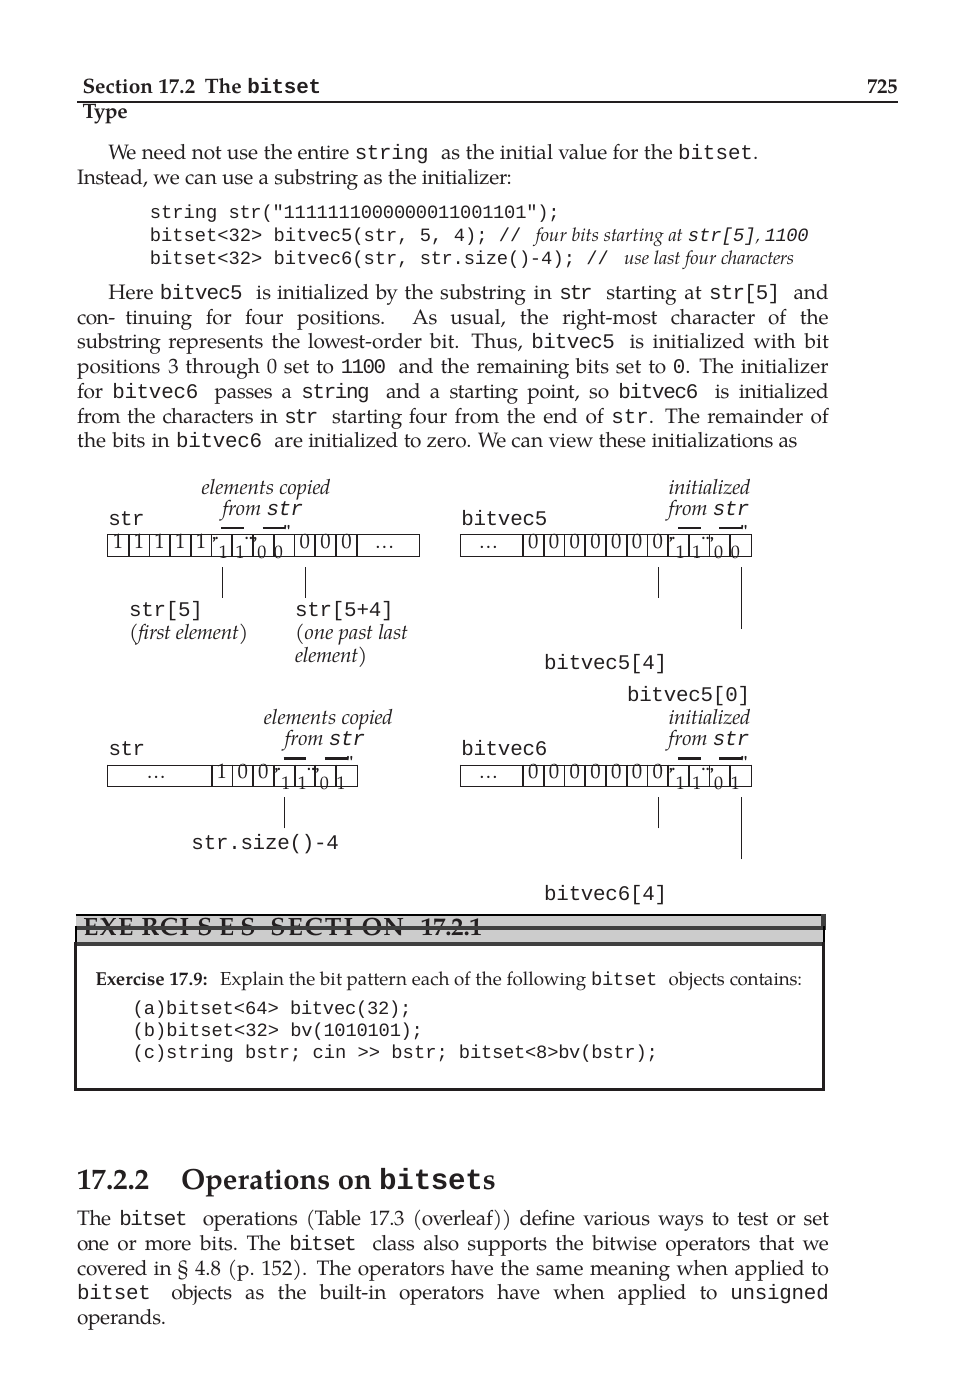

Section 17.2 The bitset Type
725

We need not use the entire string as the initial value for the bitset. Instead, we can use a substring as the initializer:
string str("1111111000000011001101");
bitset<32> bitvec5(str, 5, 4); // four bits starting at str[5], 1100
bitset<32> bitvec6(str, str.size()-4); // use last four characters
Here bitvec5 is initialized by the substring in str starting at str[5] and con- tinuing for four positions.  As usual, the right-most character of the substring represents the lowest-order bit. Thus, bitvec5 is initialized with bit positions 3 through 0 set to 1100 and the remaining bits set to 0. The initializer for bitvec6 passes a string and a starting point, so bitvec6 is initialized from the characters in str starting four from the end of str. The remainder of the bits in bitvec6 are initialized to zero. We can view these initializations as
elements copied from str
initialized from str
str
bitvec5
,.1 1..,0 0"
,.1 1..,0 0"

| 1 | 1 | 1 | 1 | 1 |  |  |  |  | 0 | 0 | 0 | ... |
| --- | --- | --- | --- | --- | --- | --- | --- | --- | --- | --- | --- | --- |
| ... | 0 | 0 | 0 | 0 | 0 | 0 | 0 |  |  |  |  |
| --- | --- | --- | --- | --- | --- | --- | --- | --- | --- | --- | --- |

bitvec5[4]
bitvec5[0]

str[5]
(first element)
str[5+4]
(one past last element)
elements copied from str
initialized from str
str
bitvec6
,.1 1..,0 1"
,.1 1..,0 1"

| ... | 1 | 0 | 0 |  |  |  |  |
| --- | --- | --- | --- | --- | --- | --- | --- |
| ... | 0 | 0 | 0 | 0 | 0 | 0 | 0 |  |  |  |  |
| --- | --- | --- | --- | --- | --- | --- | --- | --- | --- | --- | --- |

str.size()-4

bitvec6[4]
bitvec6[0]

|  |
| --- |
| Exe rci s e s Secti on 17.2.1 |
| Exercise 17.9: Explain the bit pattern each of the following bitset objects contains: bitset<64> bitvec(32); bitset<32> bv(1010101); string bstr; cin >> bstr; bitset<8>bv(bstr); |
17.2.2	Operations on bitsets
The bitset operations (Table 17.3 (overleaf)) define various ways to test or set one or more bits. The bitset class also supports the bitwise operators that we covered in § 4.8 (p. 152). The operators have the same meaning when applied to bitset objects as the built-in operators have when applied to unsigned operands.